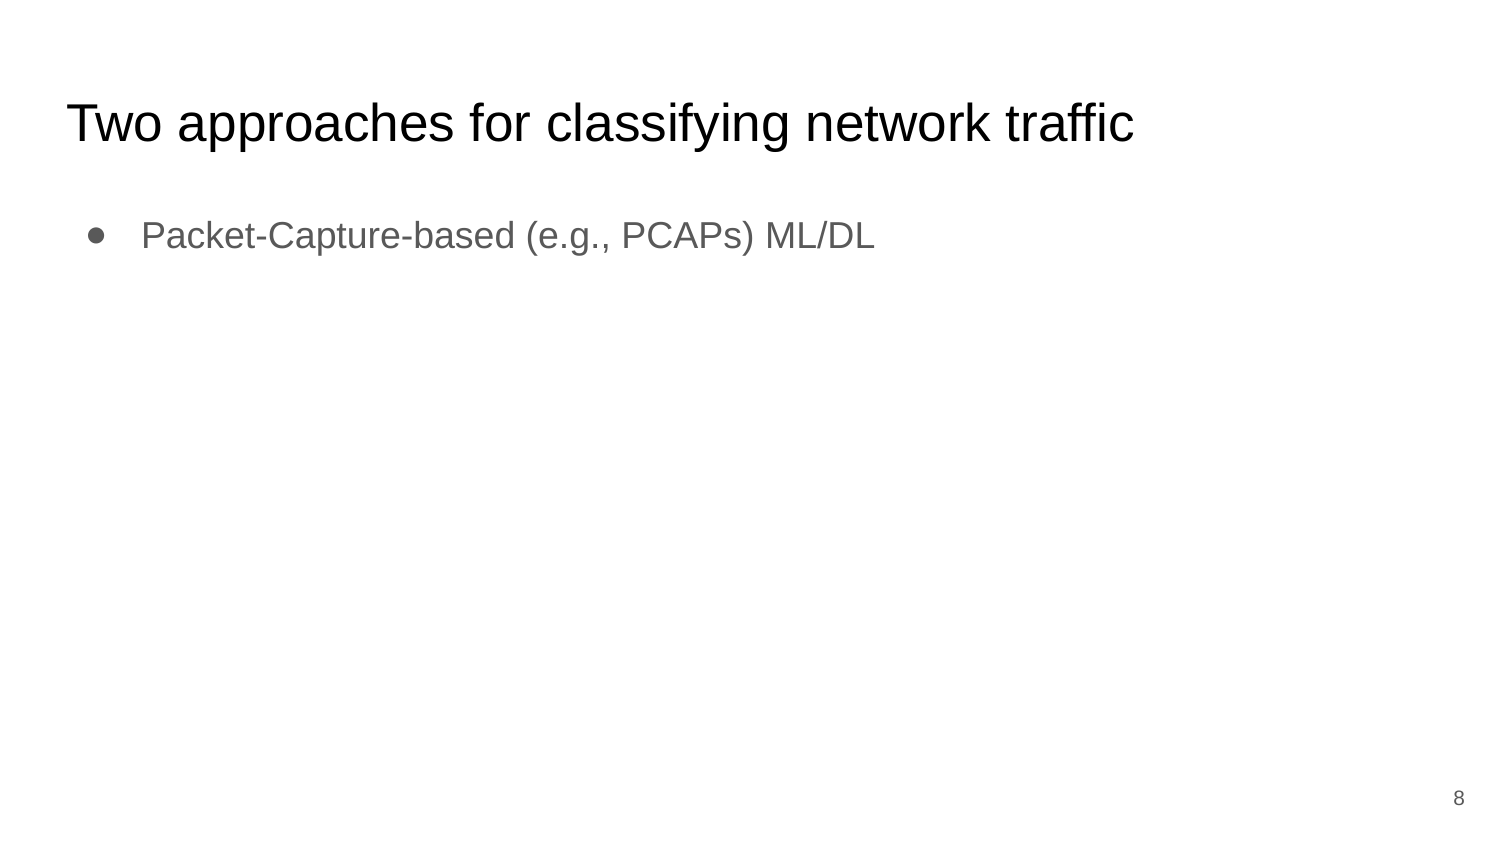

# Two approaches for classifying network traffic
Packet-Capture-based (e.g., PCAPs) ML/DL
8